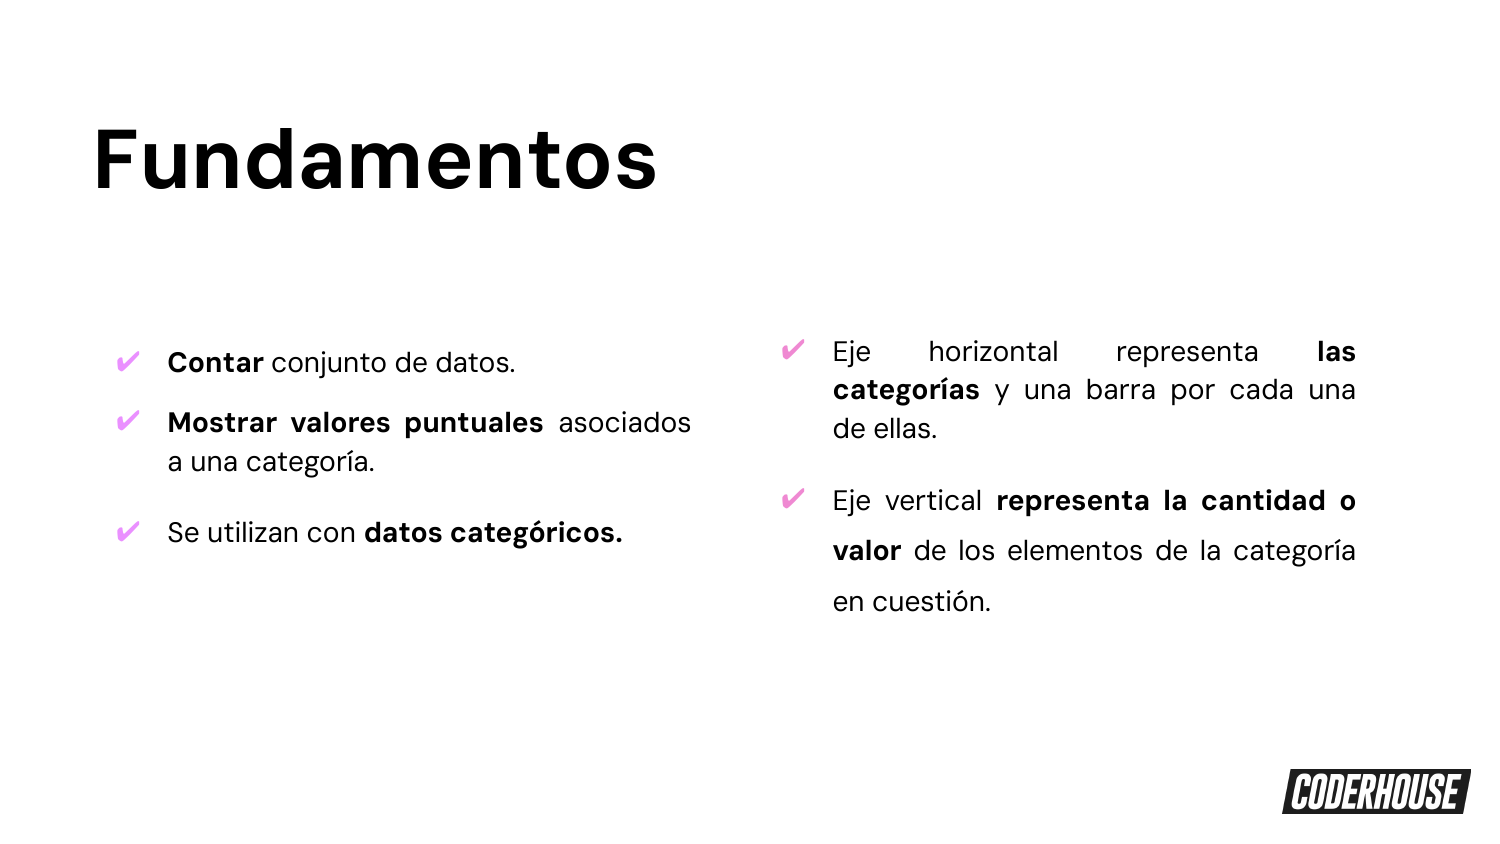

Fundamentos

Contar conjunto de datos.
Mostrar valores puntuales asociados a una categoría.
Se utilizan con datos categóricos.
Eje horizontal representa las categorías y una barra por cada una de ellas.
Eje vertical representa la cantidad o valor de los elementos de la categoría en cuestión.